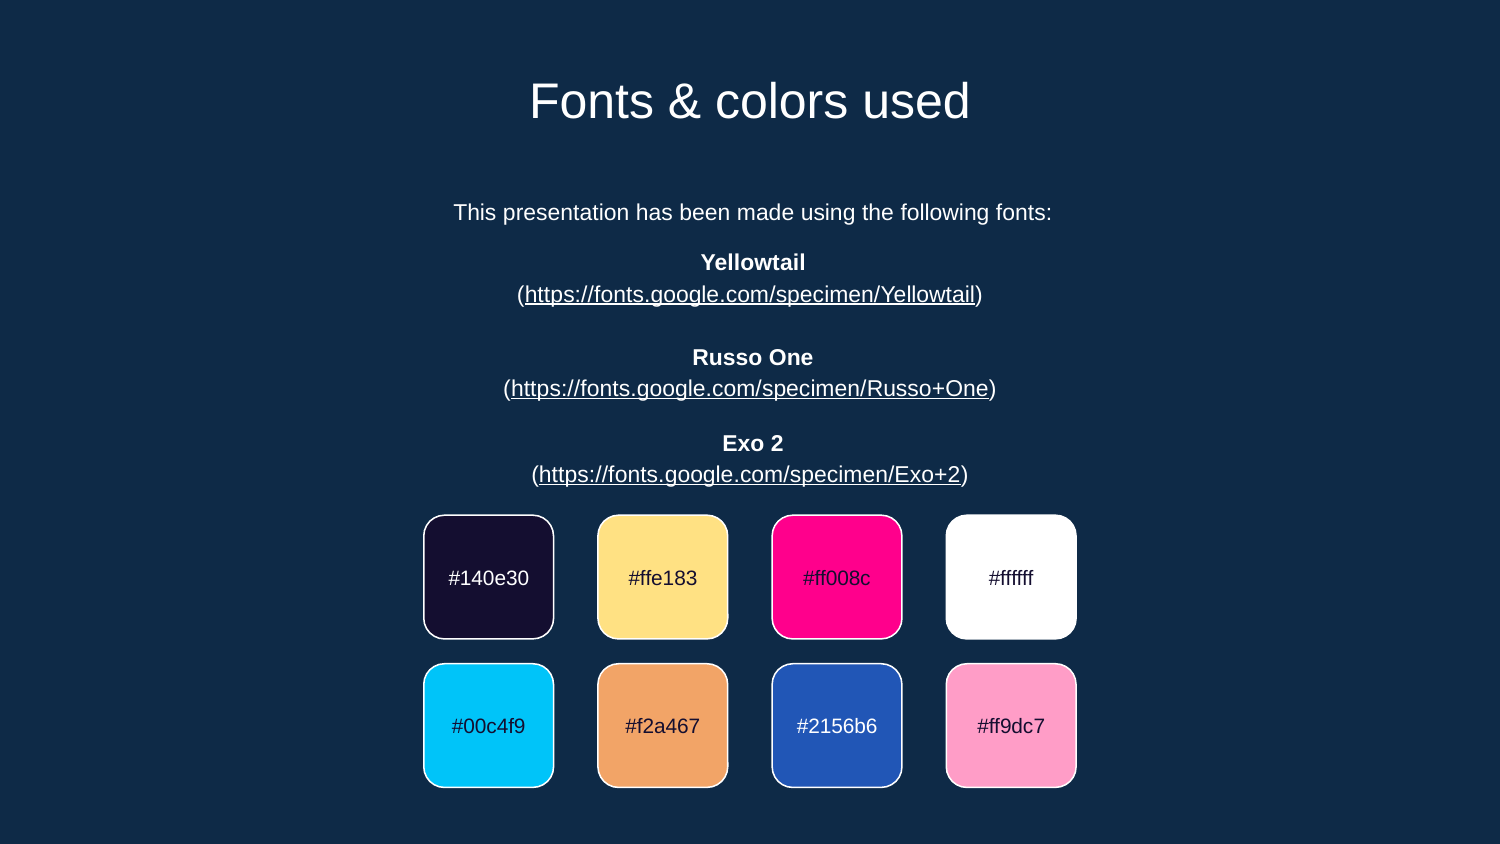

Fonts & colors used
This presentation has been made using the following fonts:

Yellowtail
(https://fonts.google.com/specimen/Yellowtail)

Russo One
(https://fonts.google.com/specimen/Russo+One)

Exo 2
(https://fonts.google.com/specimen/Exo+2)

#140e30
#ffe183
#ff008c
#ffffff

#00c4f9
#f2a467
#2156b6
#ff9dc7